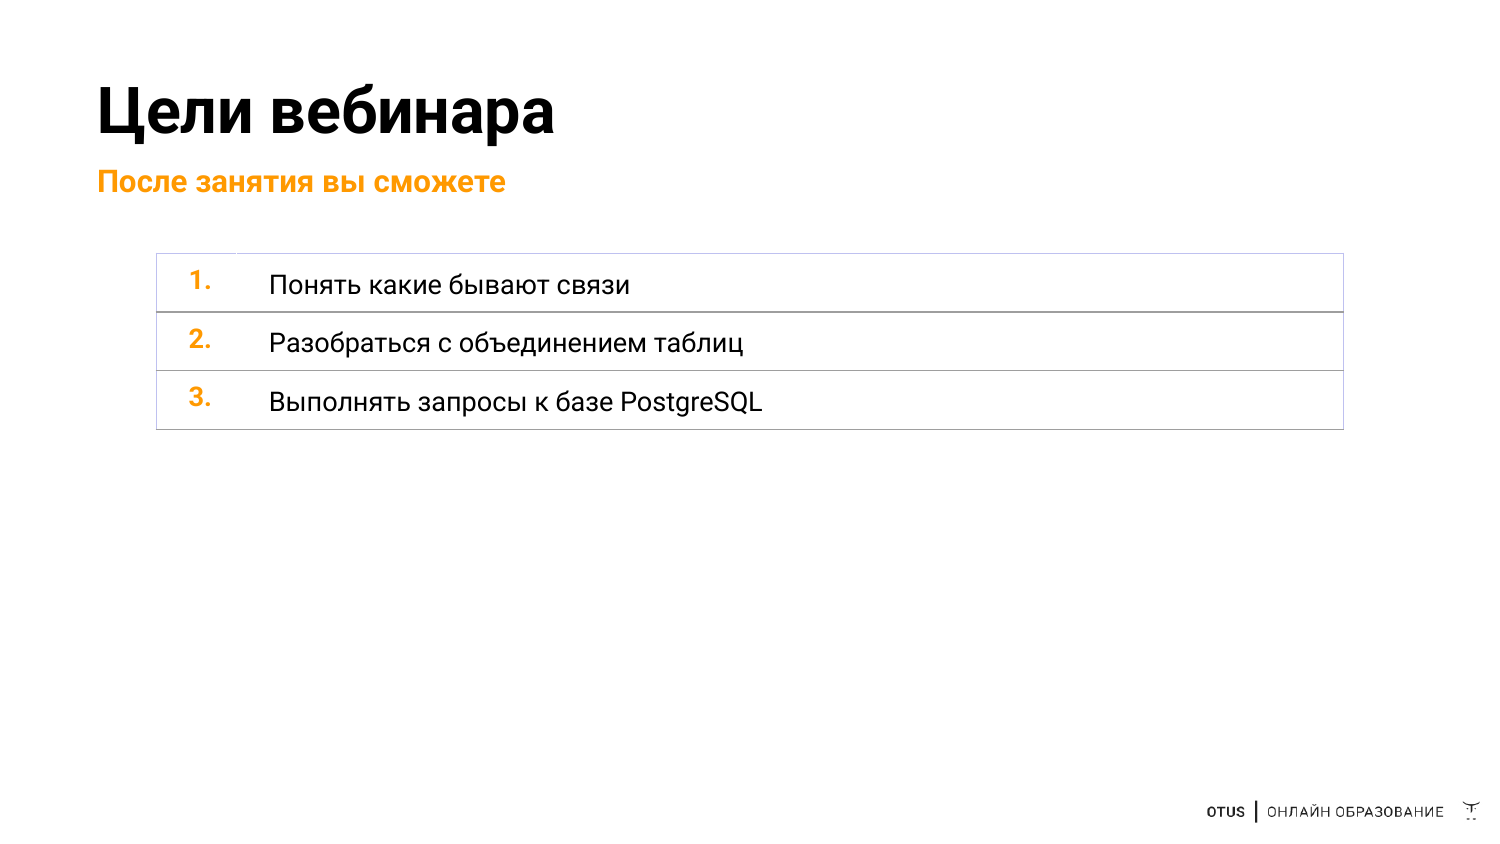

# Цели вебинара
После занятия вы сможете
| 1. | Понять какие бывают связи |
| --- | --- |
| 2. | Разобраться с объединением таблиц |
| 3. | Выполнять запросы к базе PostgreSQL |